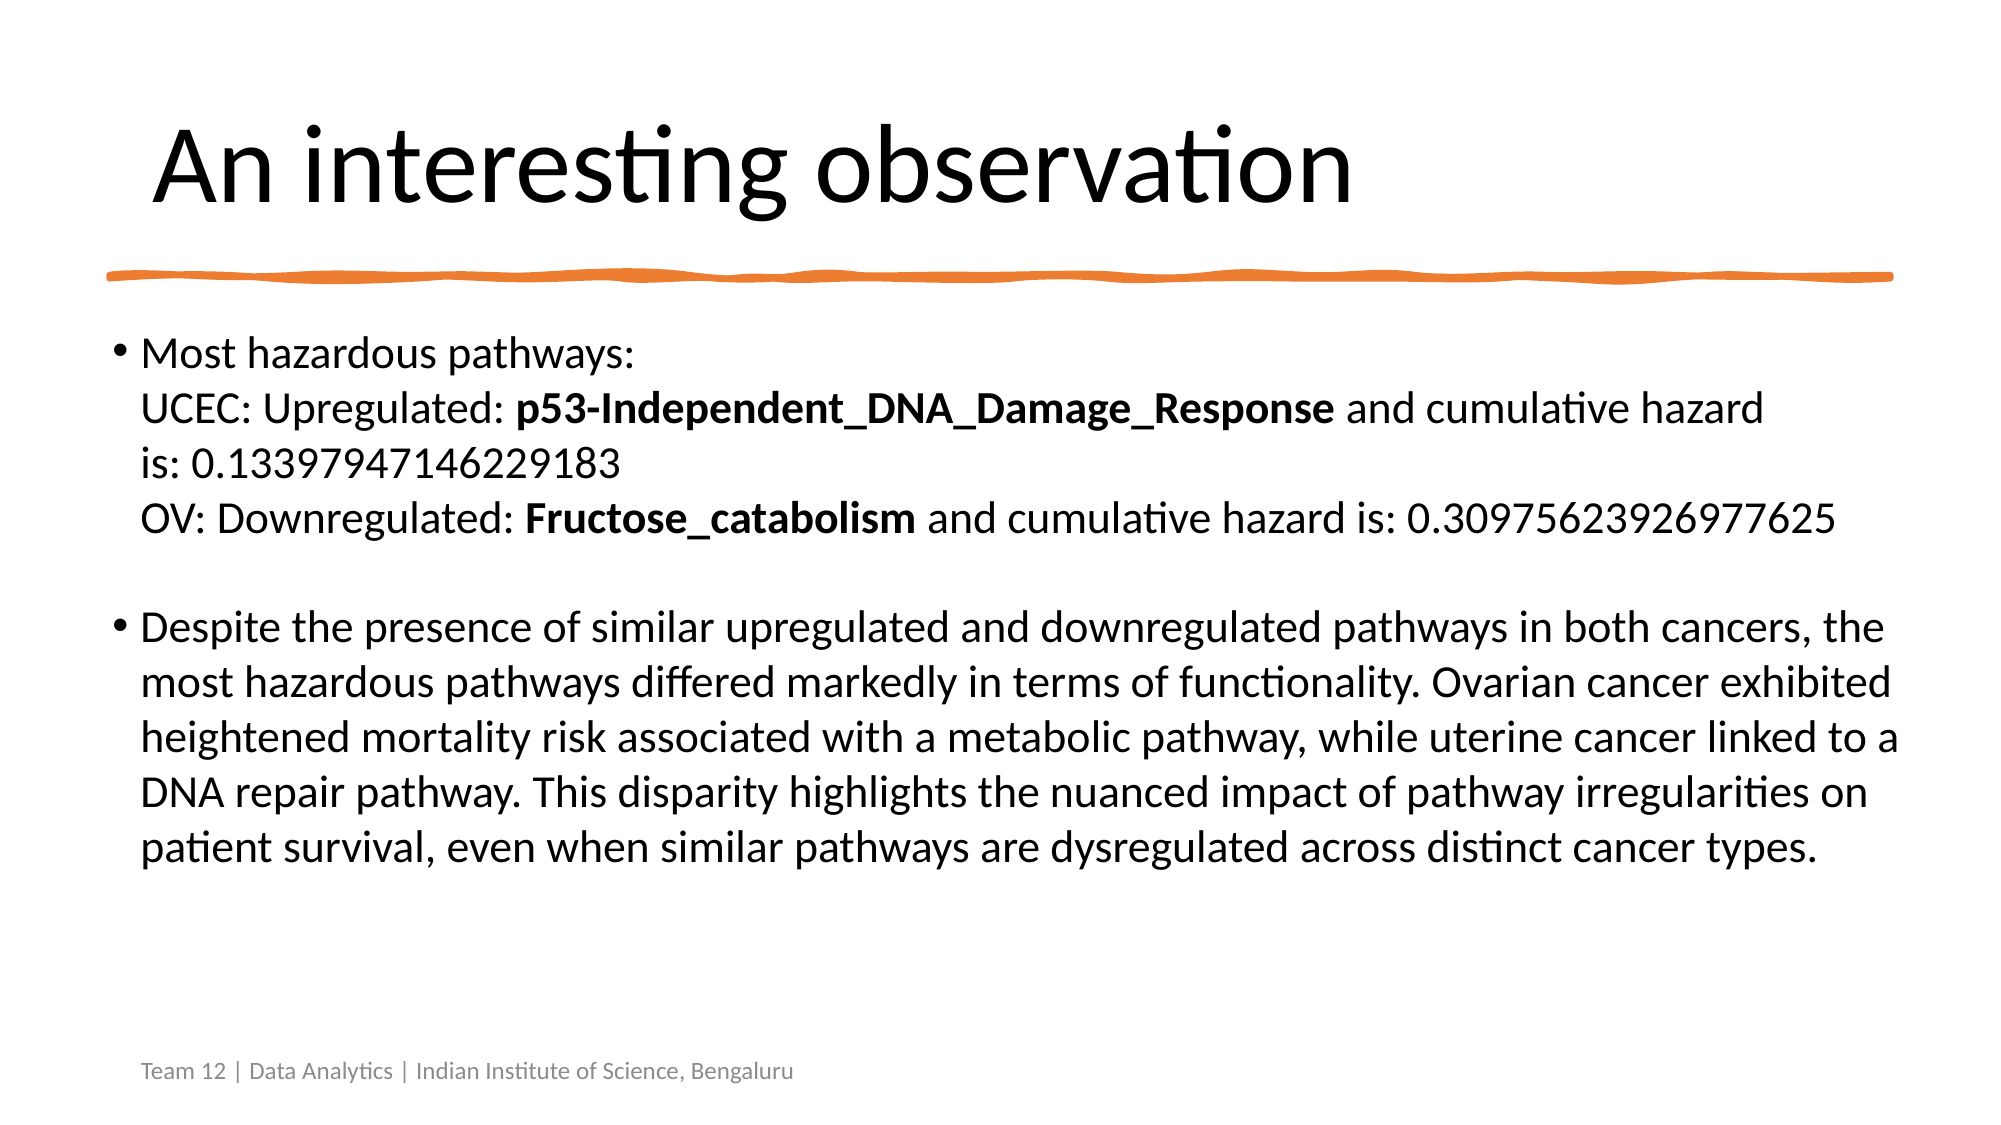

# An interesting observation

Most hazardous pathways:
UCEC: Upregulated: p53-Independent_DNA_Damage_Response and cumulative hazard  is: 0.13397947146229183
OV: Downregulated: Fructose_catabolism and cumulative hazard is: 0.30975623926977625

Despite the presence of similar upregulated and downregulated pathways in both cancers, the most hazardous pathways differed markedly in terms of functionality. Ovarian cancer exhibited heightened mortality risk associated with a metabolic pathway, while uterine cancer linked to a DNA repair pathway. This disparity highlights the nuanced impact of pathway irregularities on patient survival, even when similar pathways are dysregulated across distinct cancer types.

Team 12 | Data Analytics | Indian Institute of Science, Bengaluru
19